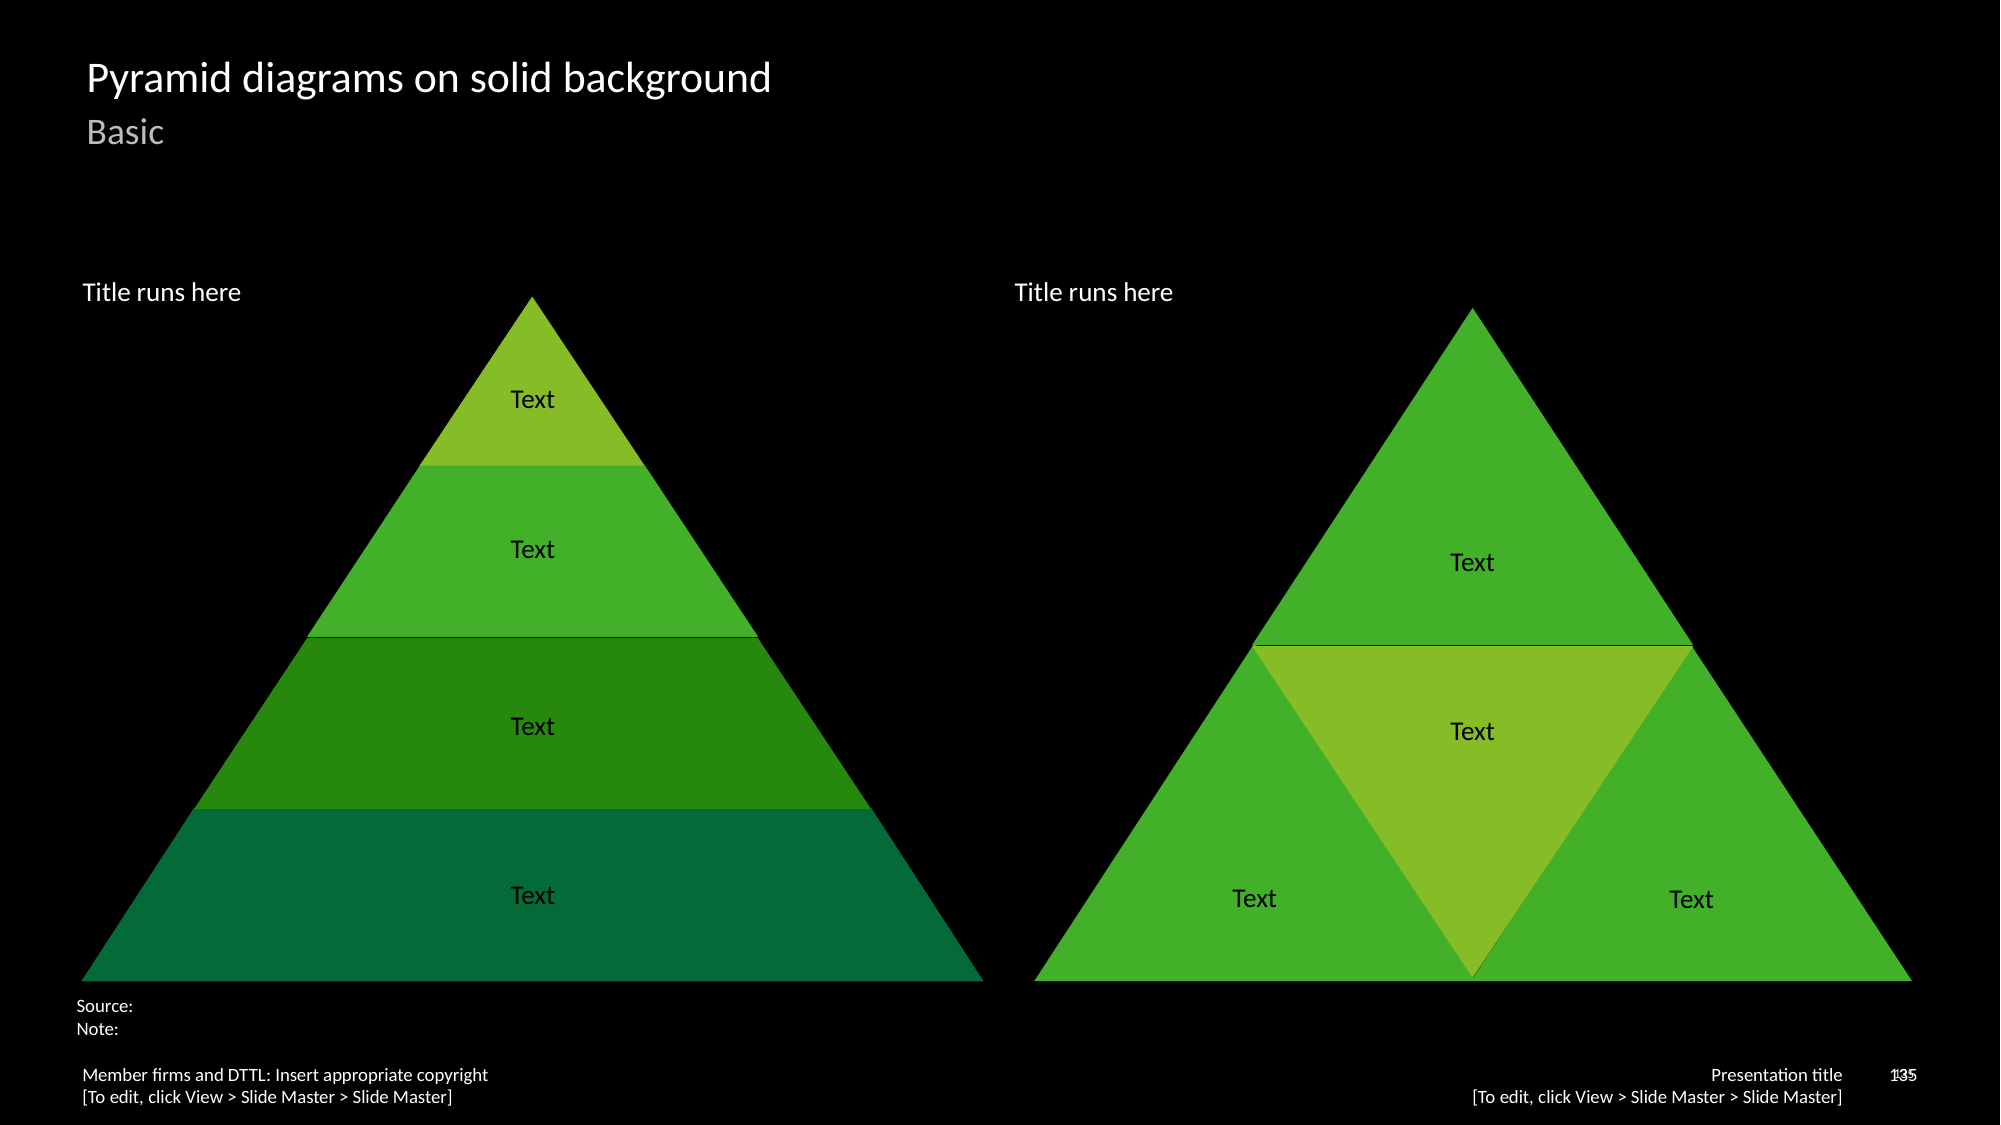

# Pyramid diagrams on solid background
Basic
Title runs here
Title runs here

Text

Text

Text

Text
Text
Text
Text
Text
Source:
Note: